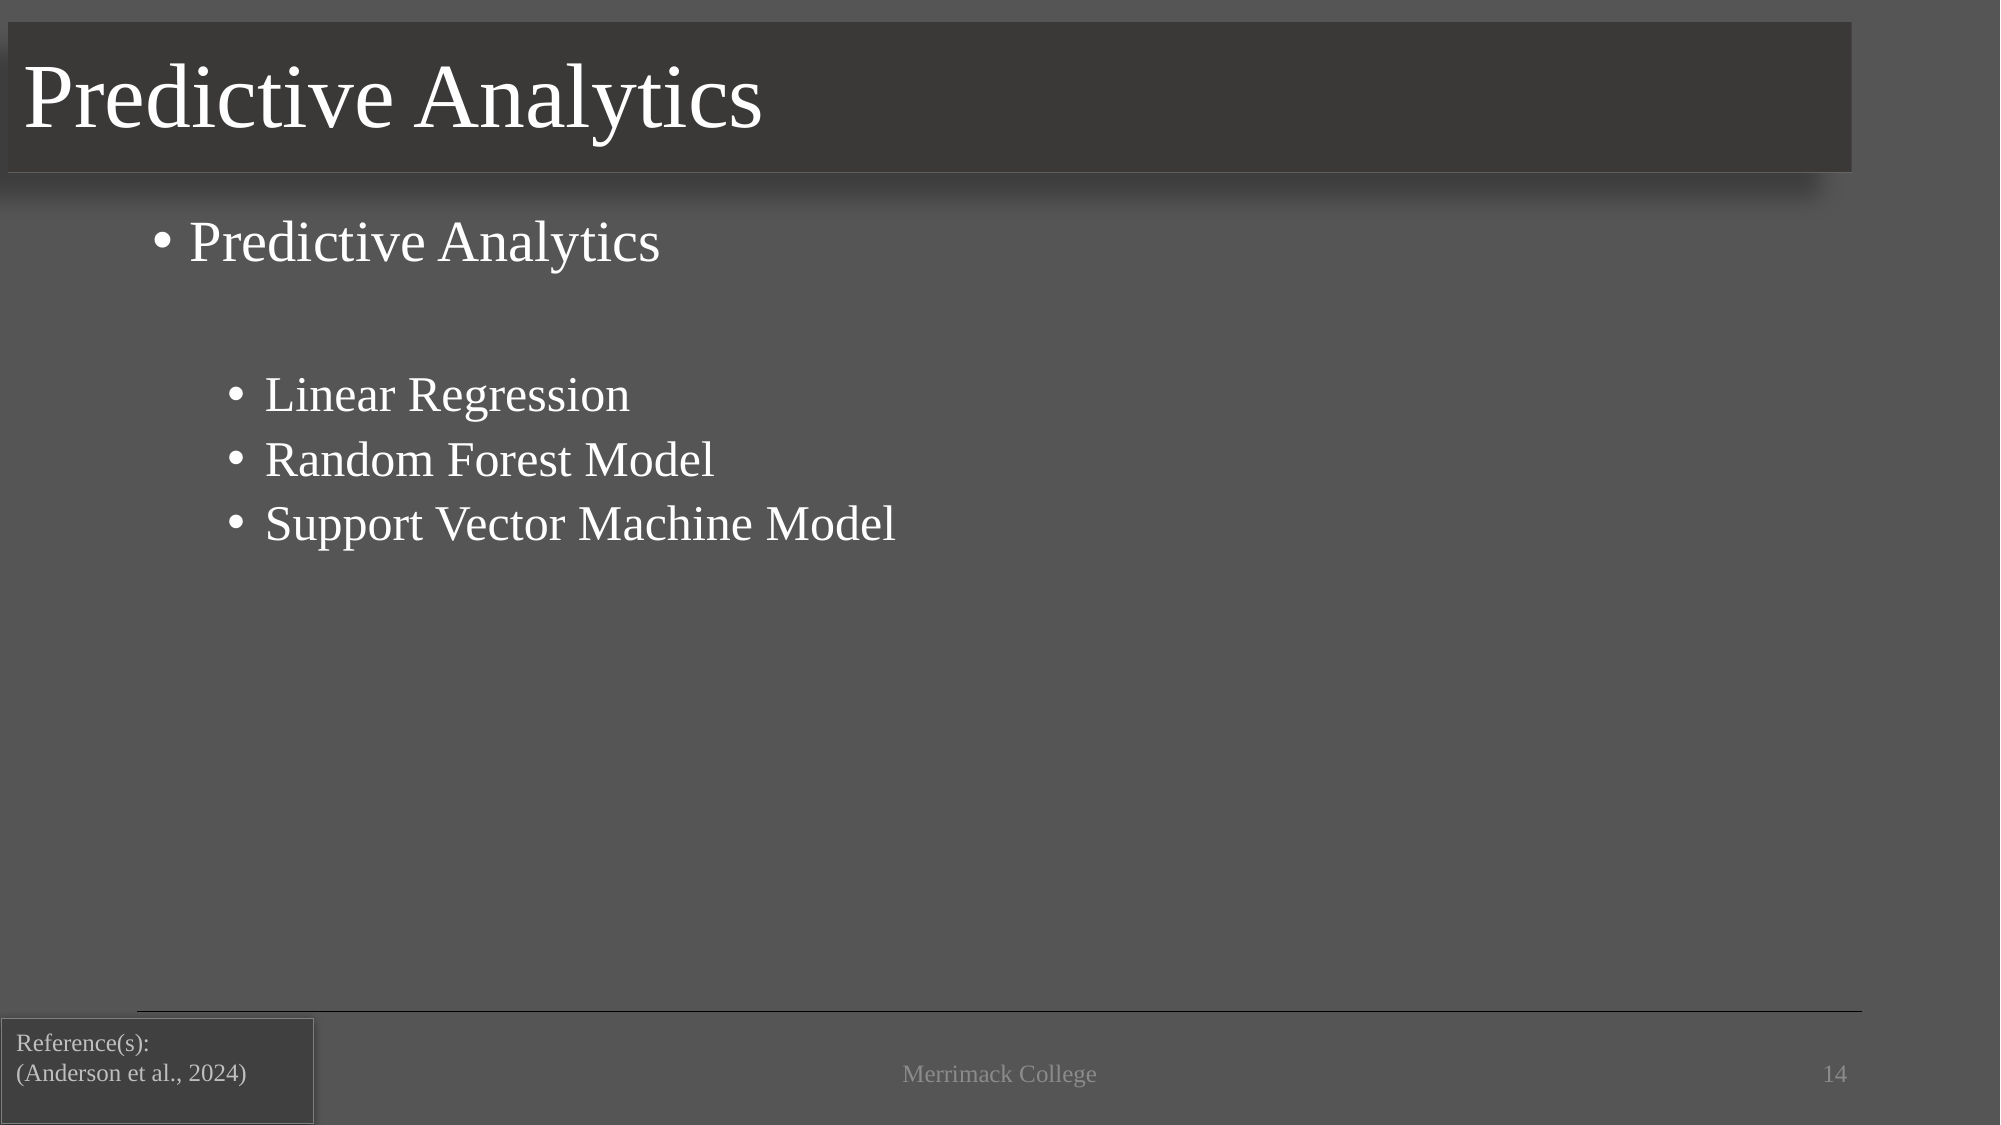

# Predictive Analytics
Predictive Analytics

Linear Regression
Random Forest Model
Support Vector Machine Model

Reference(s):
(Anderson et al., 2024)

Merrimack College
14